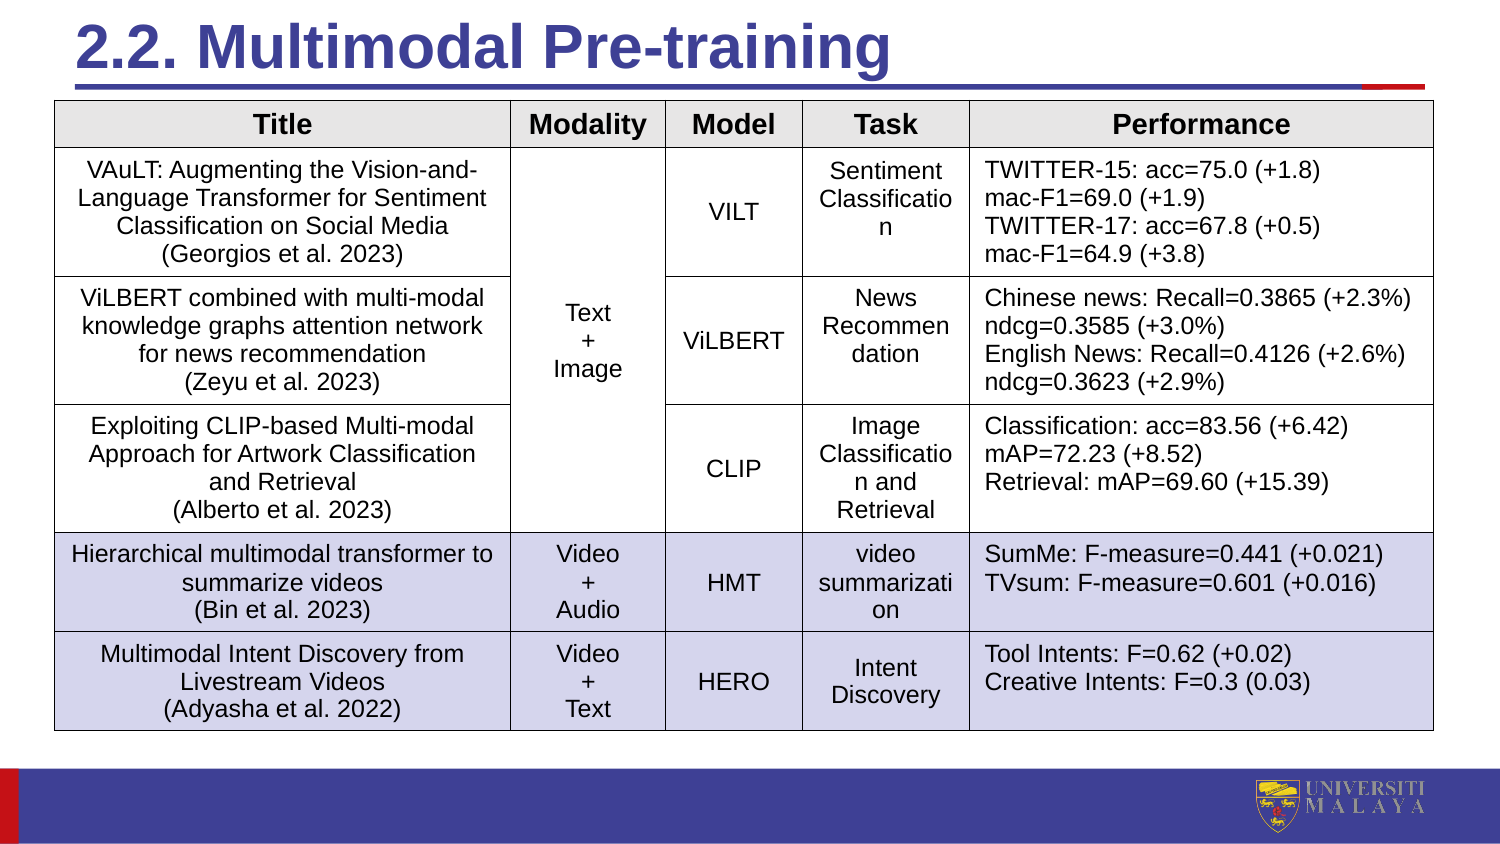

# 2.2. Multimodal Pre-training
| Title | Modality | Model | Task | Performance |
| --- | --- | --- | --- | --- |
| VAuLT: Augmenting the Vision-and-Language Transformer for Sentiment Classification on Social Media (Georgios et al. 2023) | Text + Image | VILT | Sentiment Classification | TWITTER-15: acc=75.0 (+1.8) mac-F1=69.0 (+1.9) TWITTER-17: acc=67.8 (+0.5) mac-F1=64.9 (+3.8) |
| ViLBERT combined with multi-modal knowledge graphs attention network for news recommendation (Zeyu et al. 2023) |  | ViLBERT | News Recommendation | Chinese news: Recall=0.3865 (+2.3%) ndcg=0.3585 (+3.0%) English News: Recall=0.4126 (+2.6%) ndcg=0.3623 (+2.9%) |
| Exploiting CLIP-based Multi-modal Approach for Artwork Classification and Retrieval (Alberto et al. 2023) |  | CLIP | Image Classification and Retrieval | Classification: acc=83.56 (+6.42) mAP=72.23 (+8.52) Retrieval: mAP=69.60 (+15.39) |
| Hierarchical multimodal transformer to summarize videos (Bin et al. 2023) | Video + Audio | HMT | video summarization | SumMe: F-measure=0.441 (+0.021) TVsum: F-measure=0.601 (+0.016) |
| Multimodal Intent Discovery from Livestream Videos (Adyasha et al. 2022) | Video + Text | HERO | Intent Discovery | Tool Intents: F=0.62 (+0.02) Creative Intents: F=0.3 (0.03) |